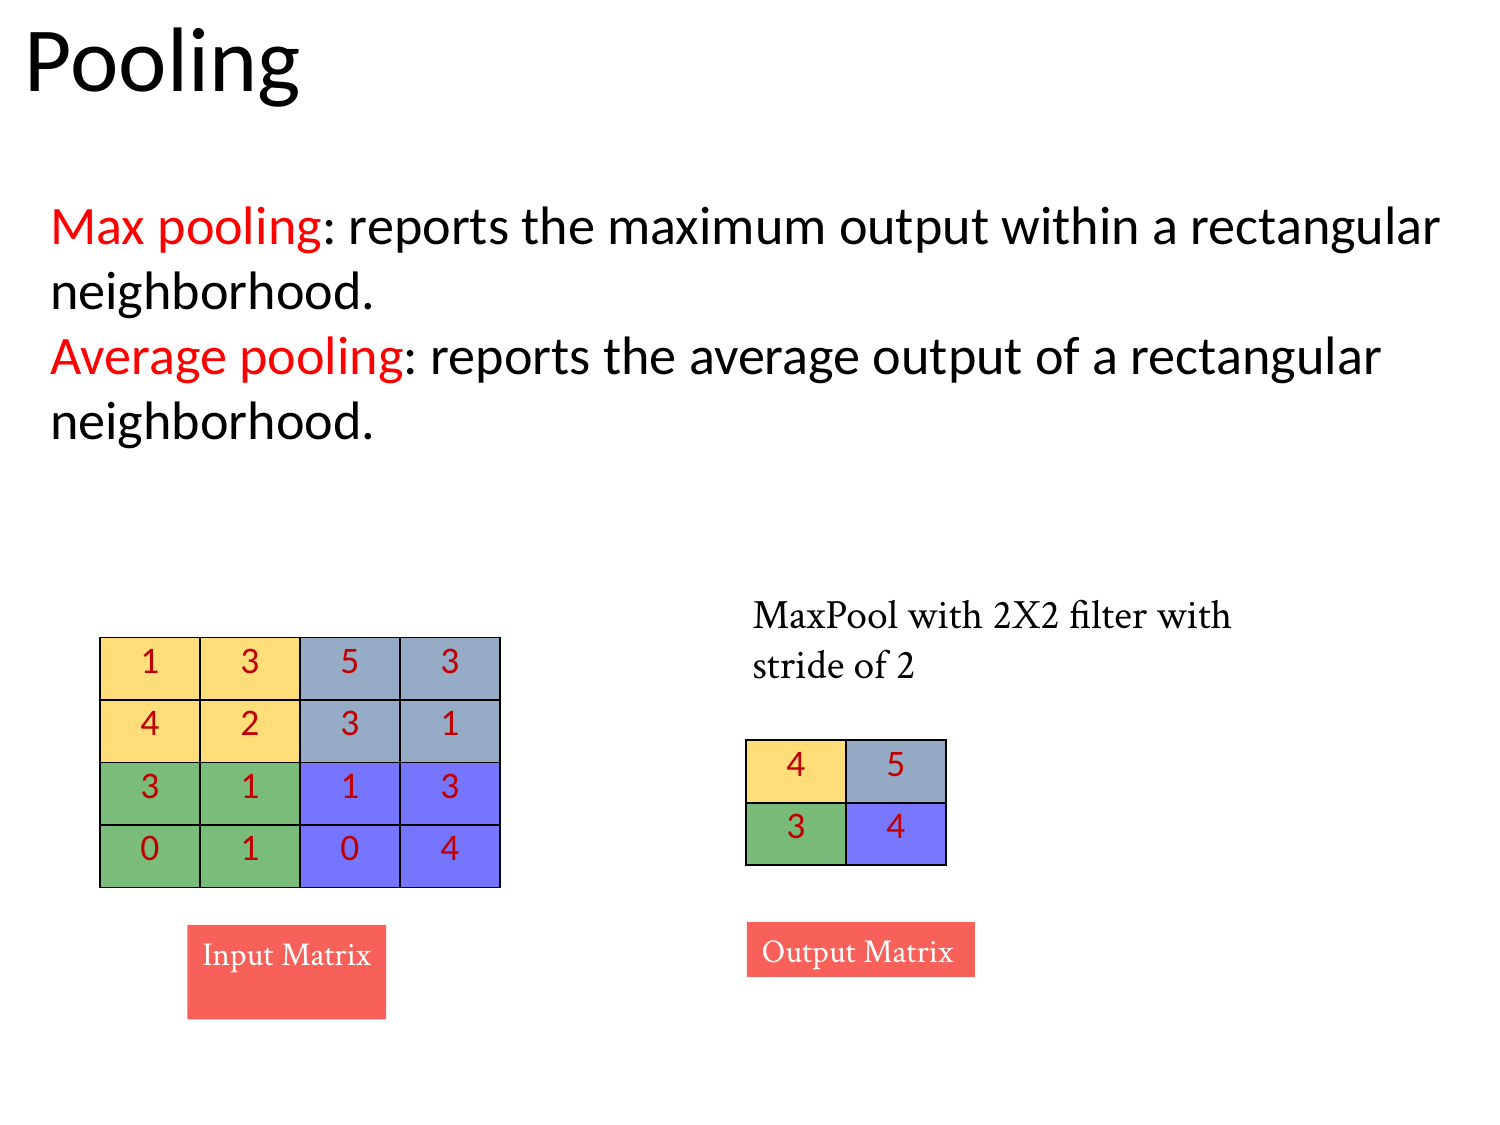

# Pooling
Max pooling: reports the maximum output within a rectangular neighborhood.
Average pooling: reports the average output of a rectangular neighborhood.
MaxPool with 2X2 filter with stride of 2
| 1 | 3 | 5 | 3 |
| --- | --- | --- | --- |
| 4 | 2 | 3 | 1 |
| 3 | 1 | 1 | 3 |
| 0 | 1 | 0 | 4 |
| 4 | 5 |
| --- | --- |
| 3 | 4 |
Output Matrix
Input Matrix